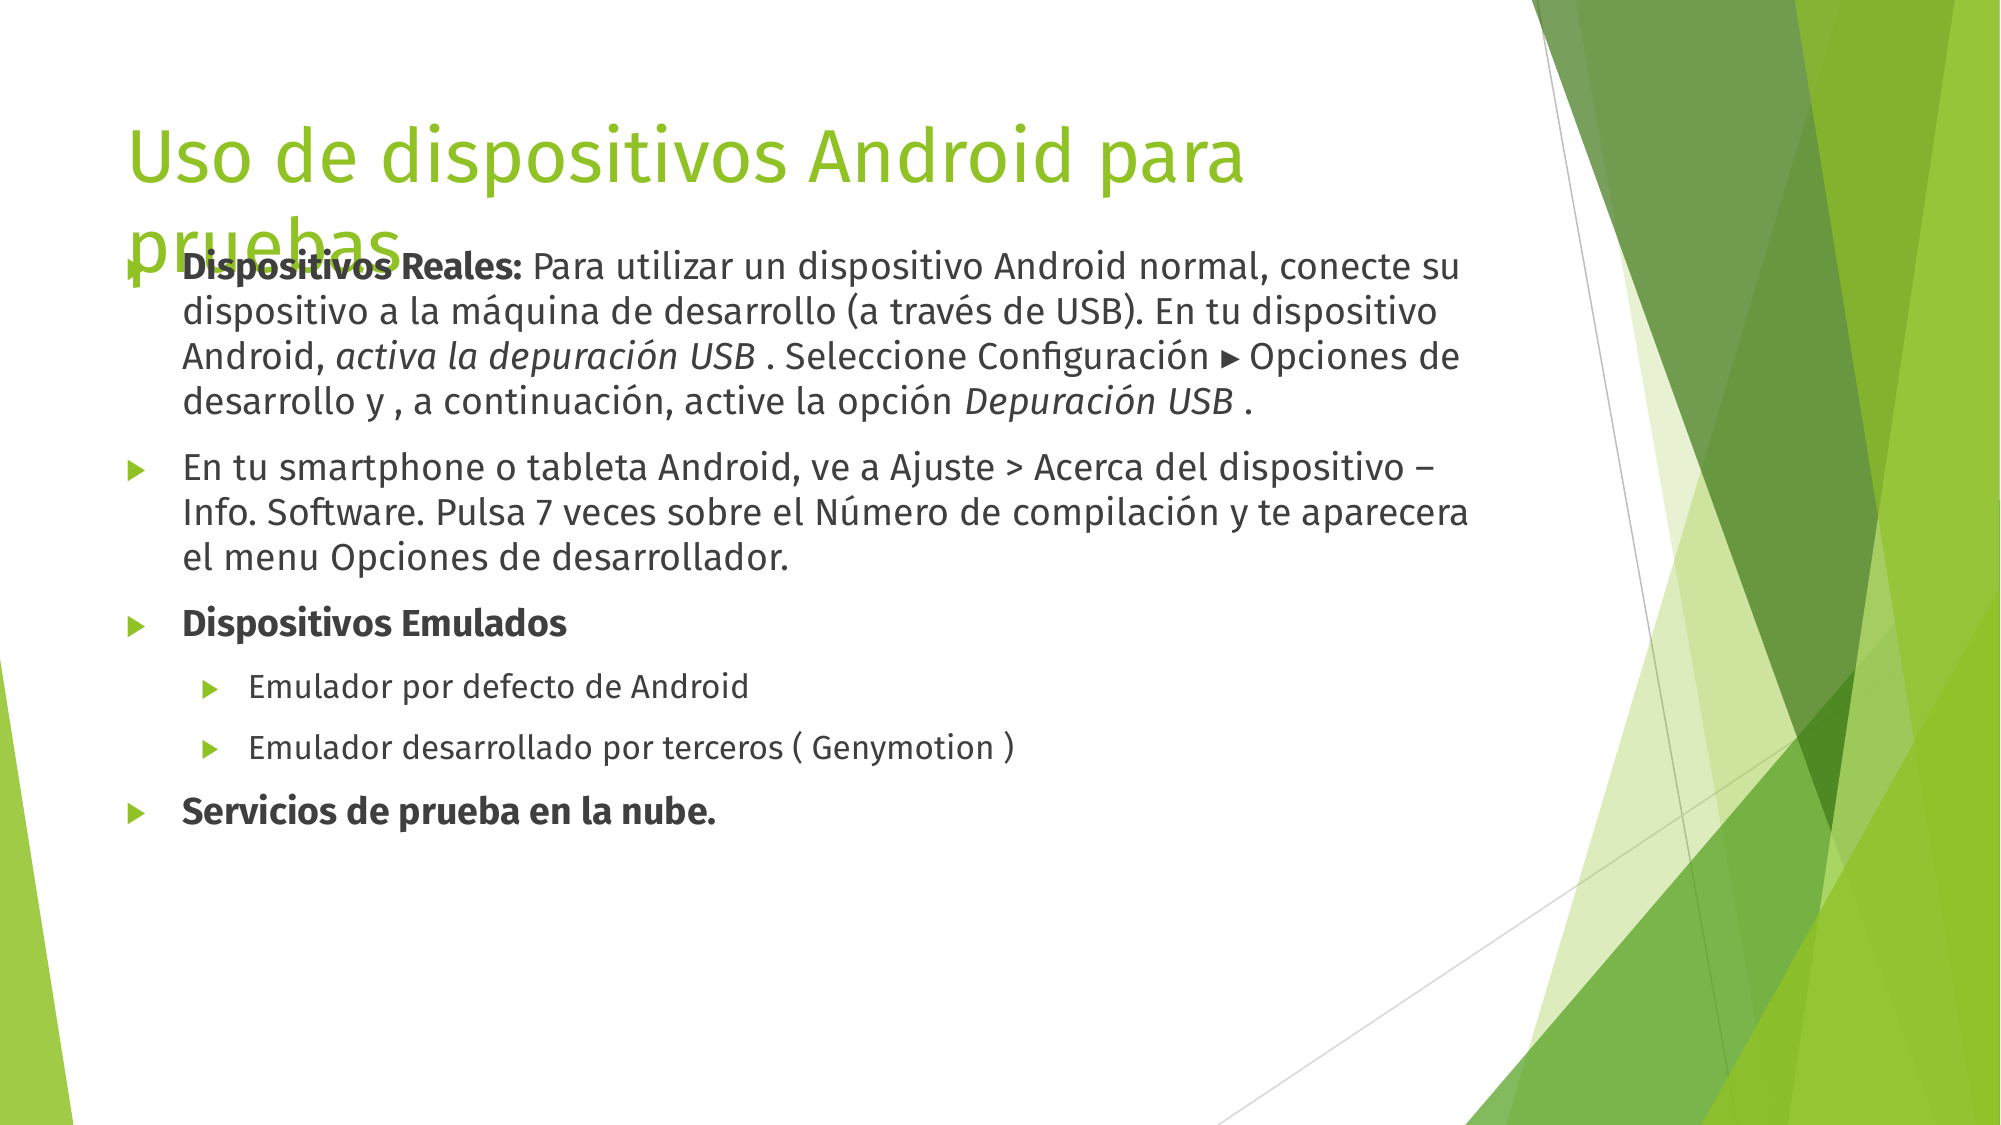

# Uso de dispositivos Android para pruebas
Dispositivos Reales: Para utilizar un dispositivo Android normal, conecte su dispositivo a la máquina de desarrollo (a través de USB). En tu dispositivo Android, activa la depuración USB . Seleccione Configuración ▸ Opciones de desarrollo y , a continuación, active la opción Depuración USB .
En tu smartphone o tableta Android, ve a Ajuste > Acerca del dispositivo – Info. Software. Pulsa 7 veces sobre el Número de compilación y te aparecera el menu Opciones de desarrollador.
Dispositivos Emulados
Emulador por defecto de Android
Emulador desarrollado por terceros ( Genymotion )
Servicios de prueba en la nube.